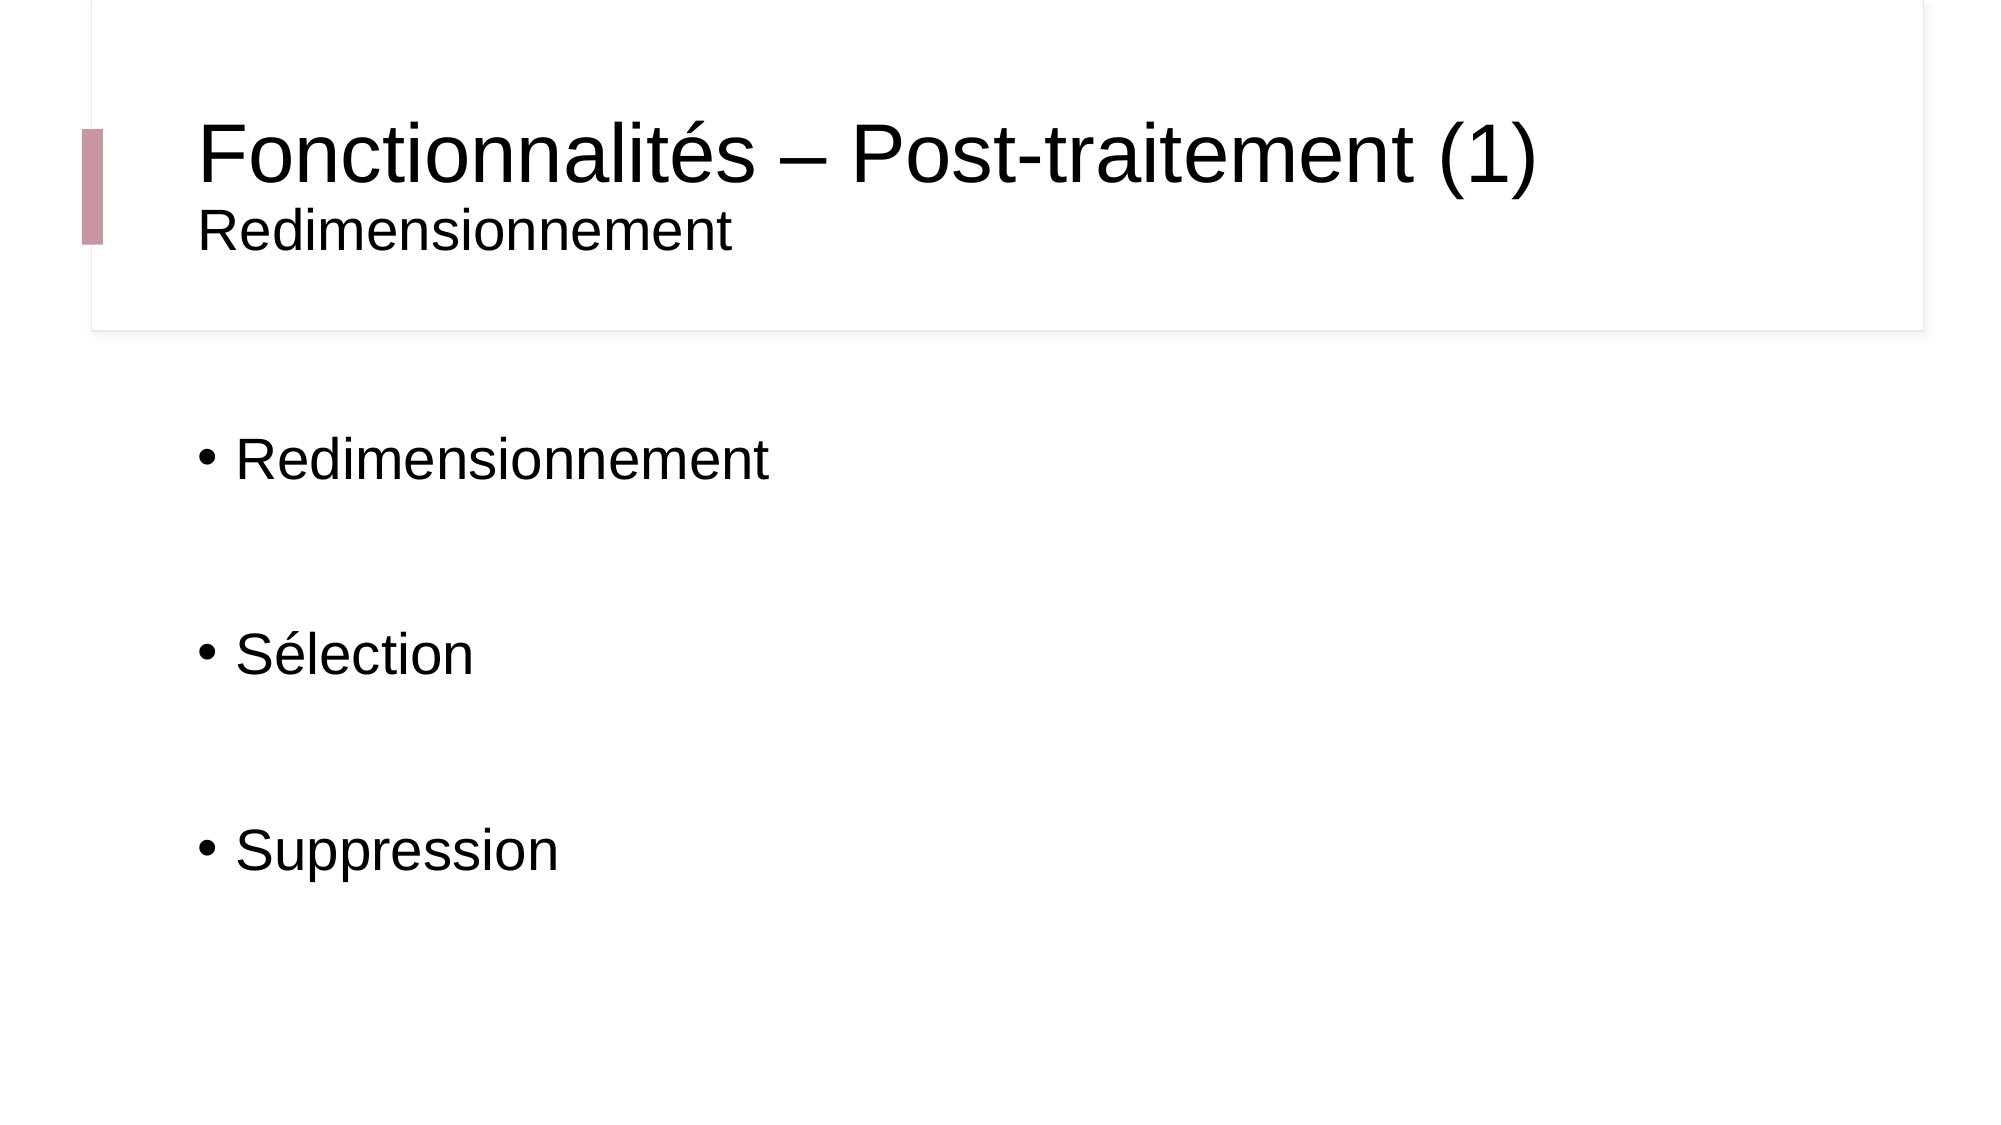

# Fonctionnalités – Post-traitement (1) Redimensionnement
Redimensionnement

Sélection

Suppression